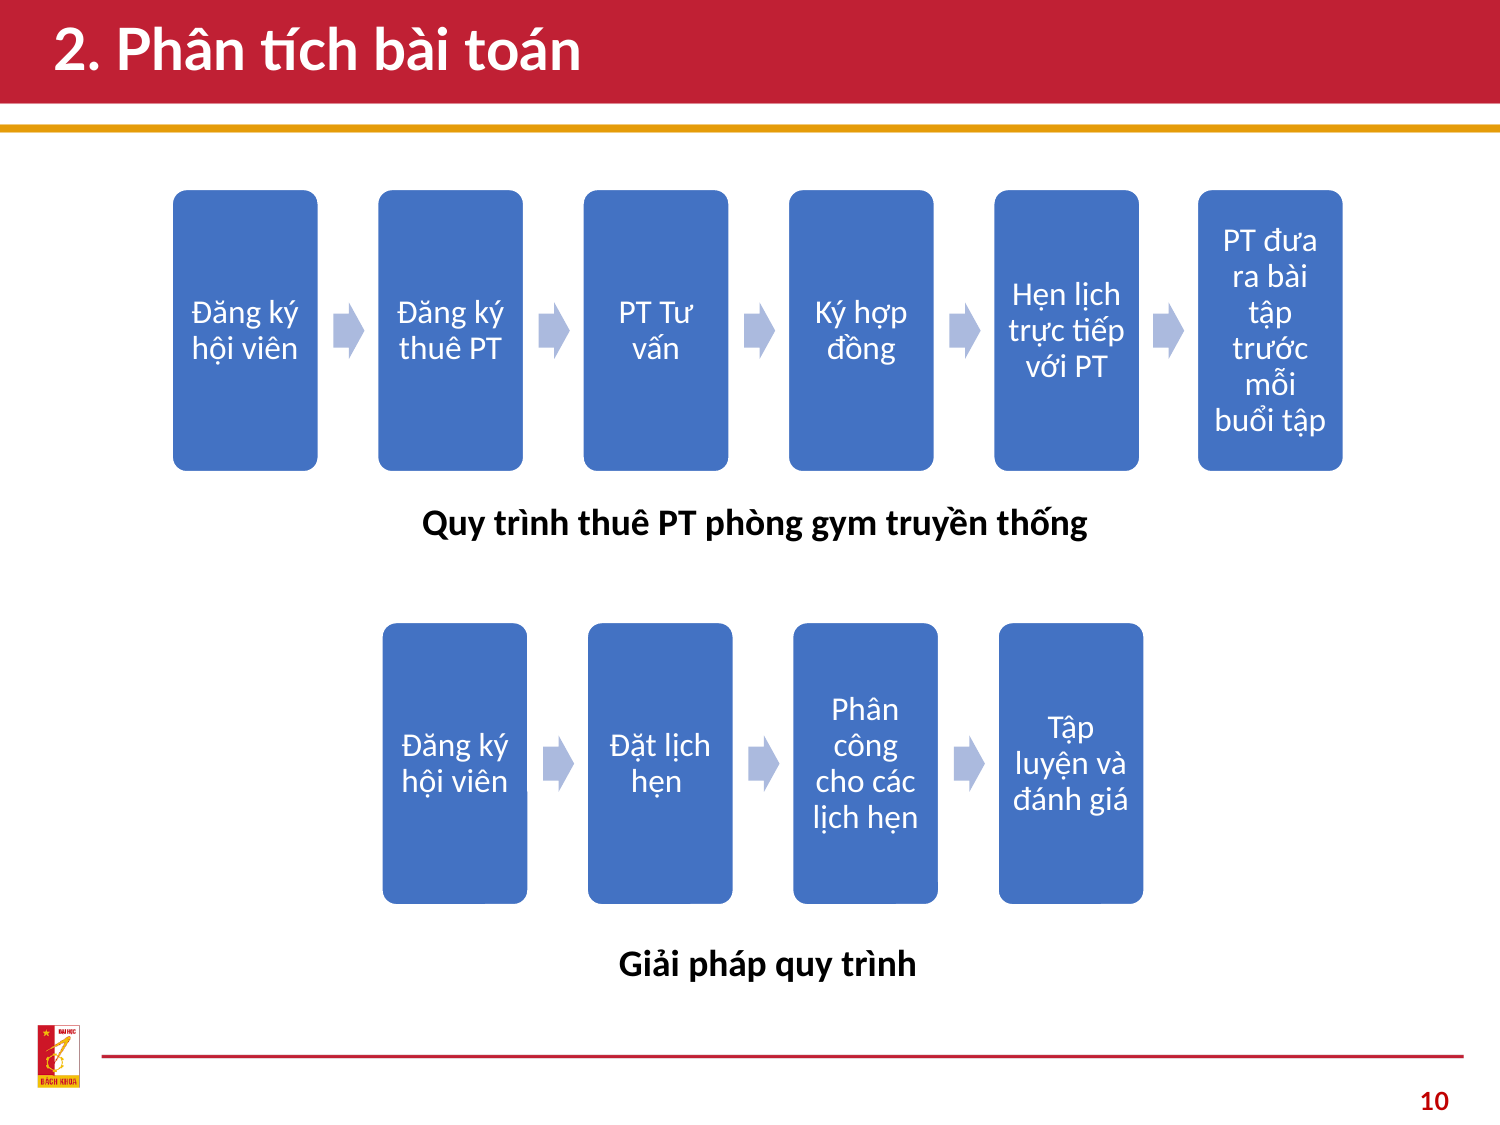

# 2. Phân tích bài toán

Đăng ký hội viên
Đăng ký thuê PT
PT Tư vấn
Ký hợp đồng
Hẹn lịch trực tiếp với PT
PT đưa ra bài tập trước mỗi buổi tập

Quy trình thuê PT phòng gym truyền thống

Đăng ký hội viên
Đặt lịch hẹn
Phân công cho các lịch hẹn
Tập luyện và đánh giá

Giải pháp quy trình
10